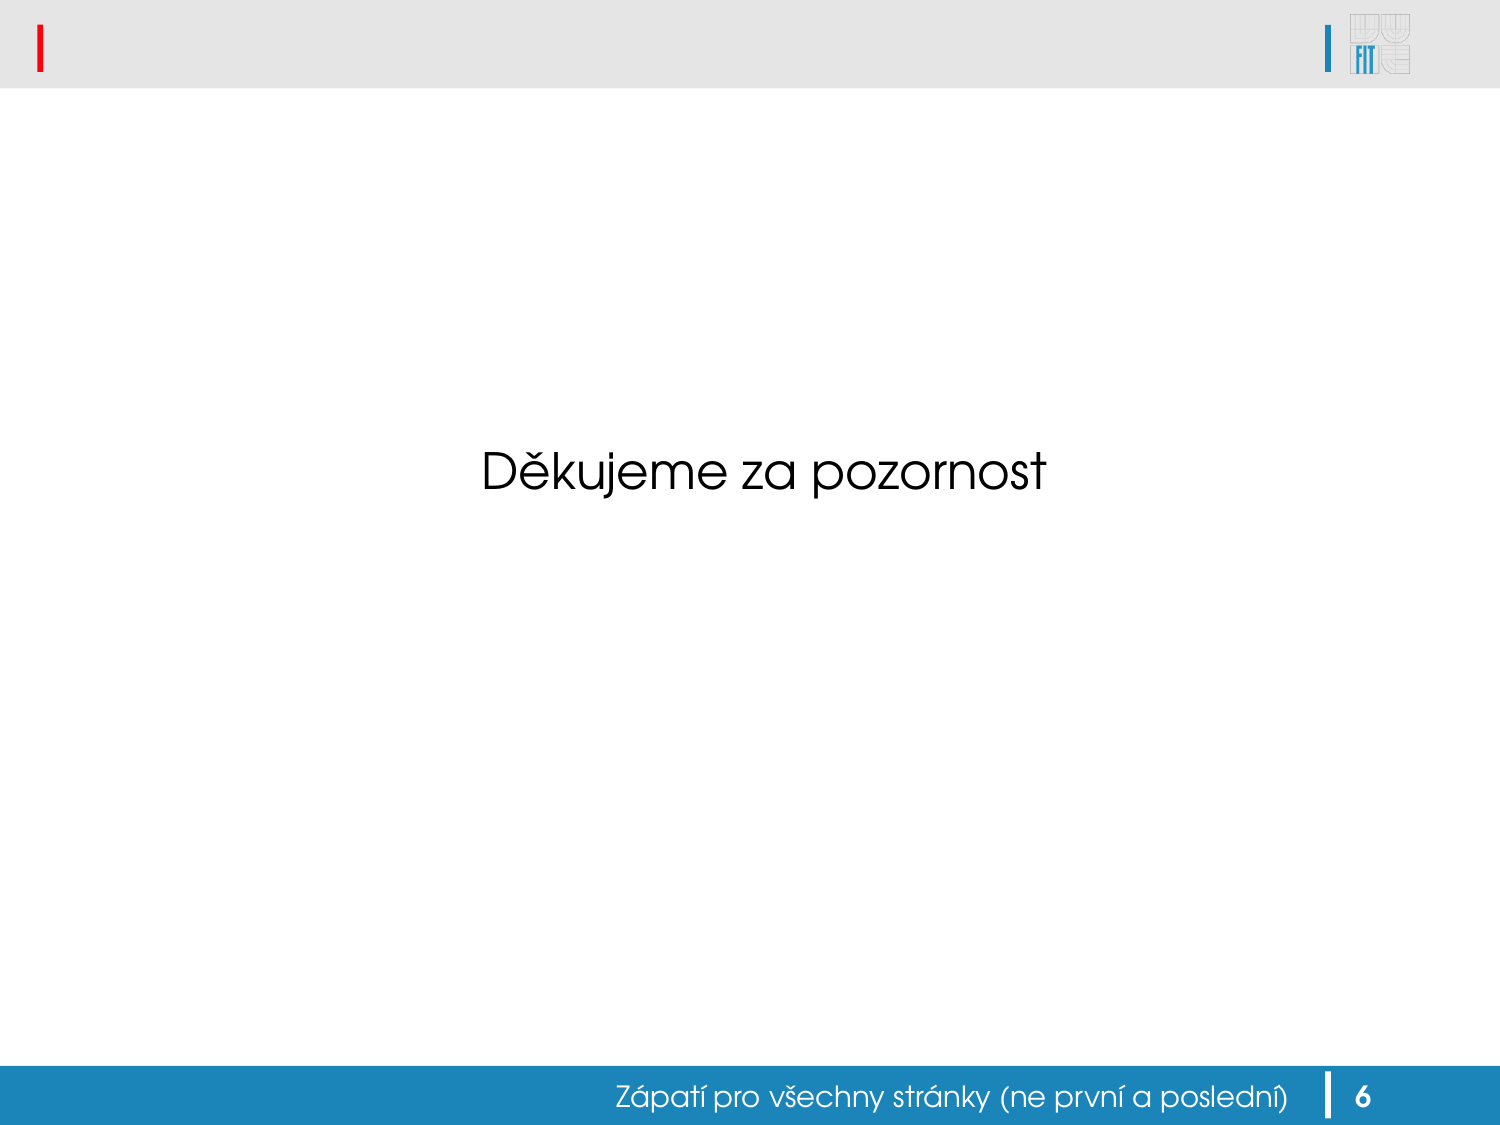

Děkujeme za pozornost
Zápatí pro všechny stránky (ne první a poslední)
6